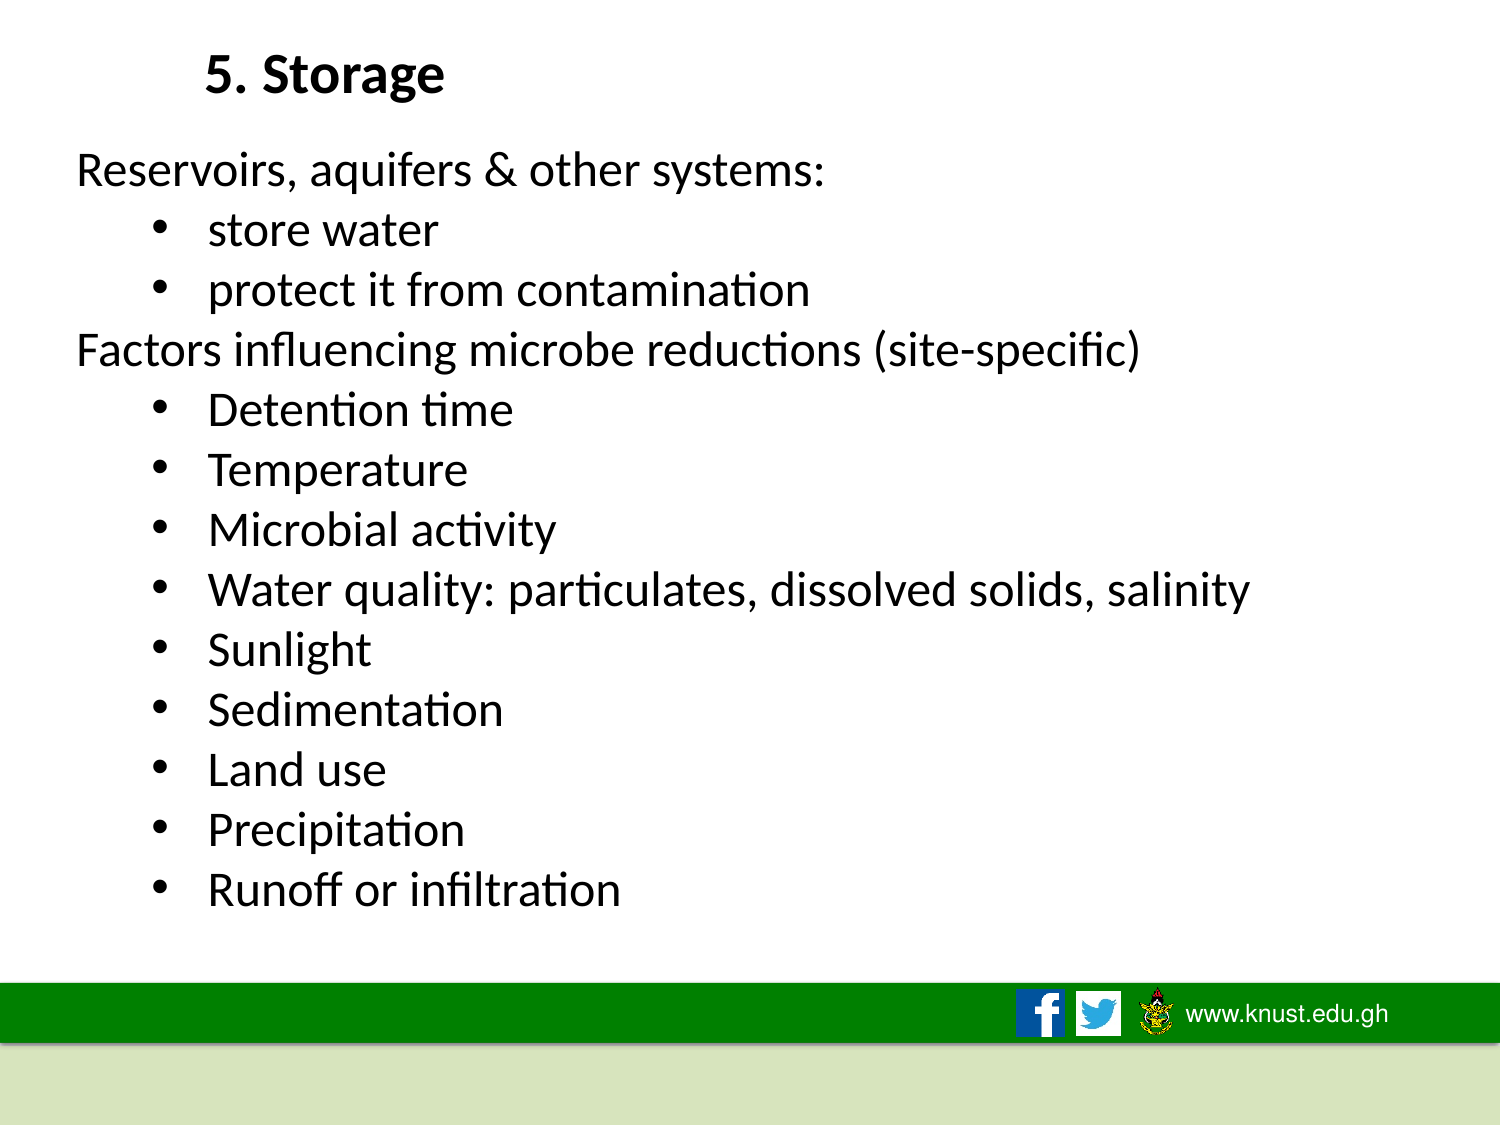

5. Storage
Reservoirs, aquifers & other systems:
store water
protect it from contamination
Factors influencing microbe reductions (site-specific)
Detention time
Temperature
Microbial activity
Water quality: particulates, dissolved solids, salinity
Sunlight
Sedimentation
Land use
Precipitation
Runoff or infiltration
2019/2020